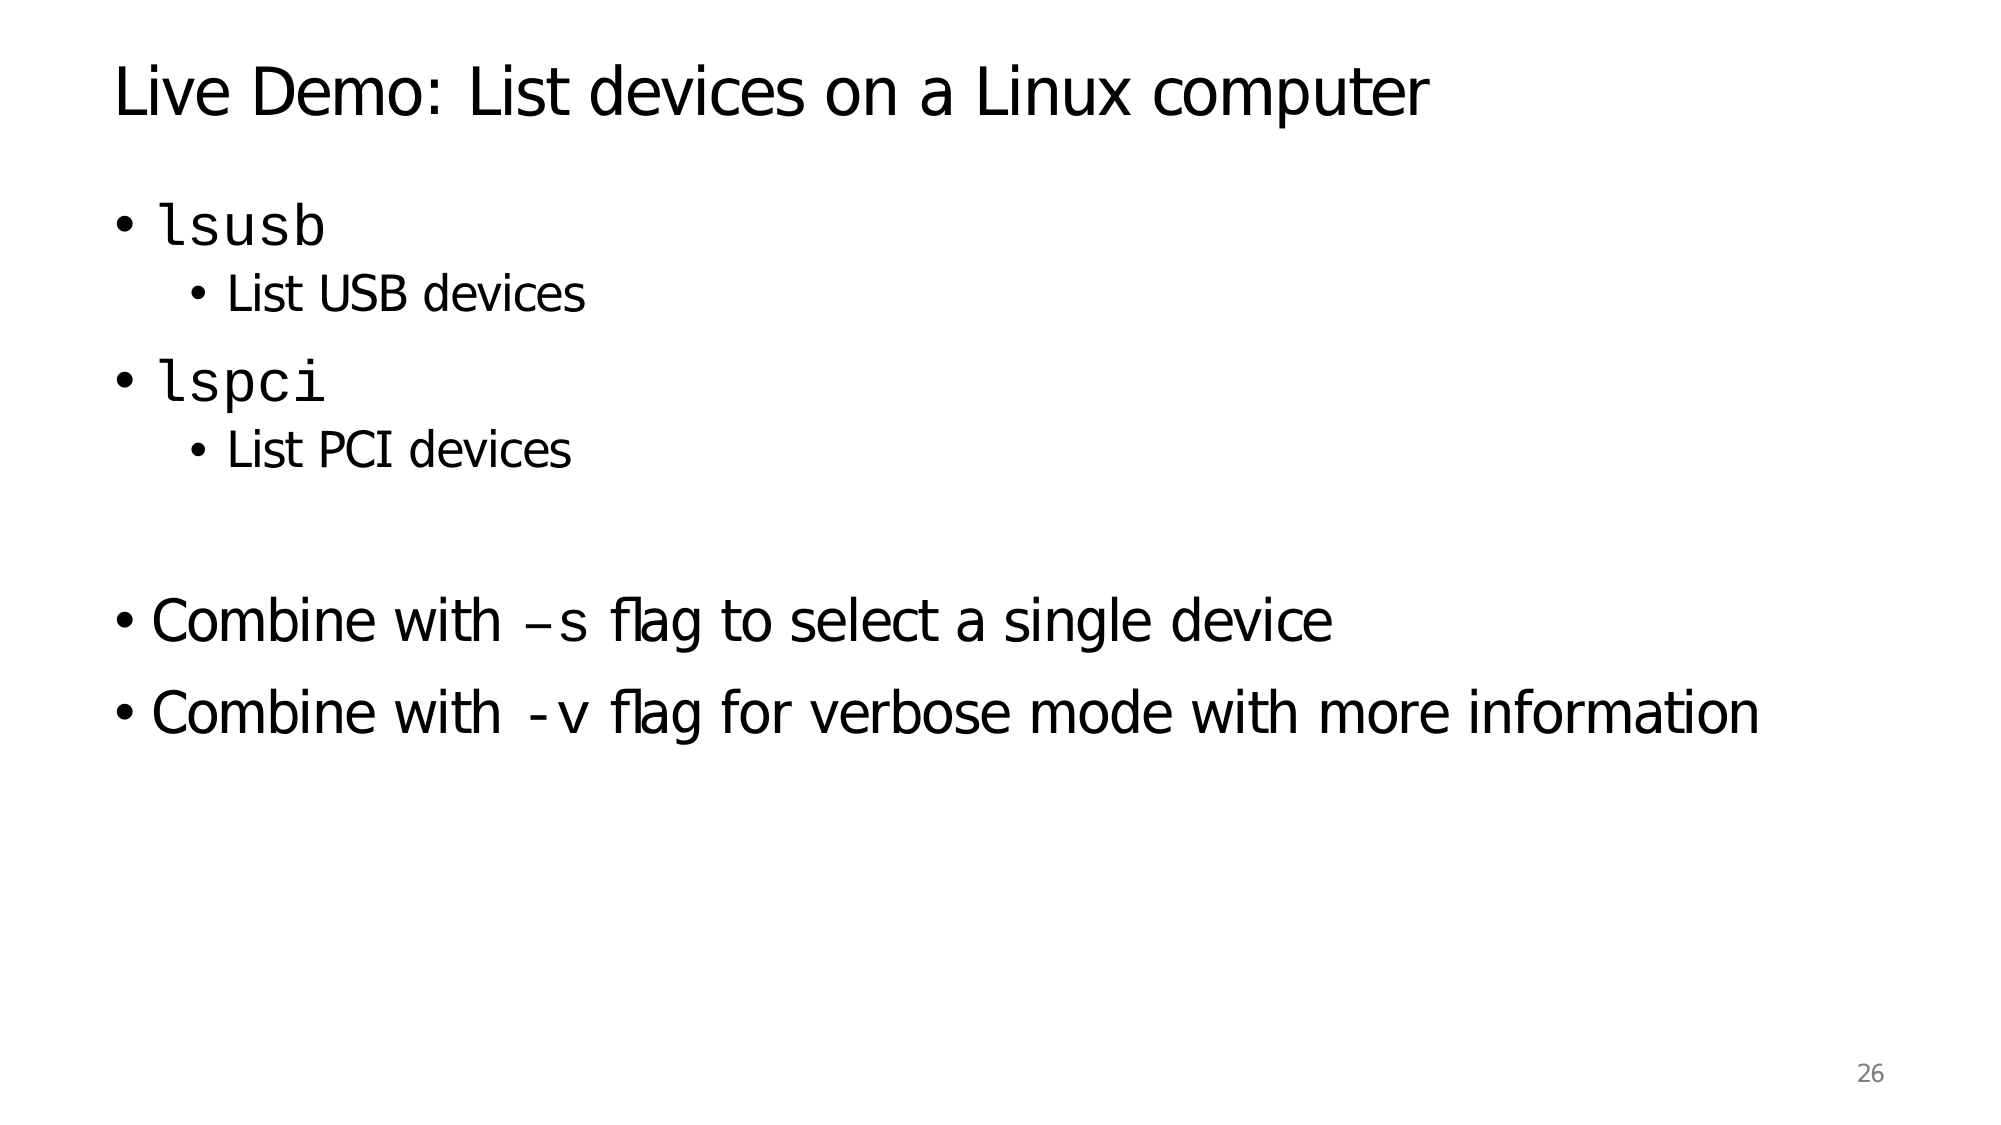

# Live Demo: List devices on a Linux computer
lsusb
List USB devices
lspci
List PCI devices

Combine with –s flag to select a single device
Combine with -v flag for verbose mode with more information
26